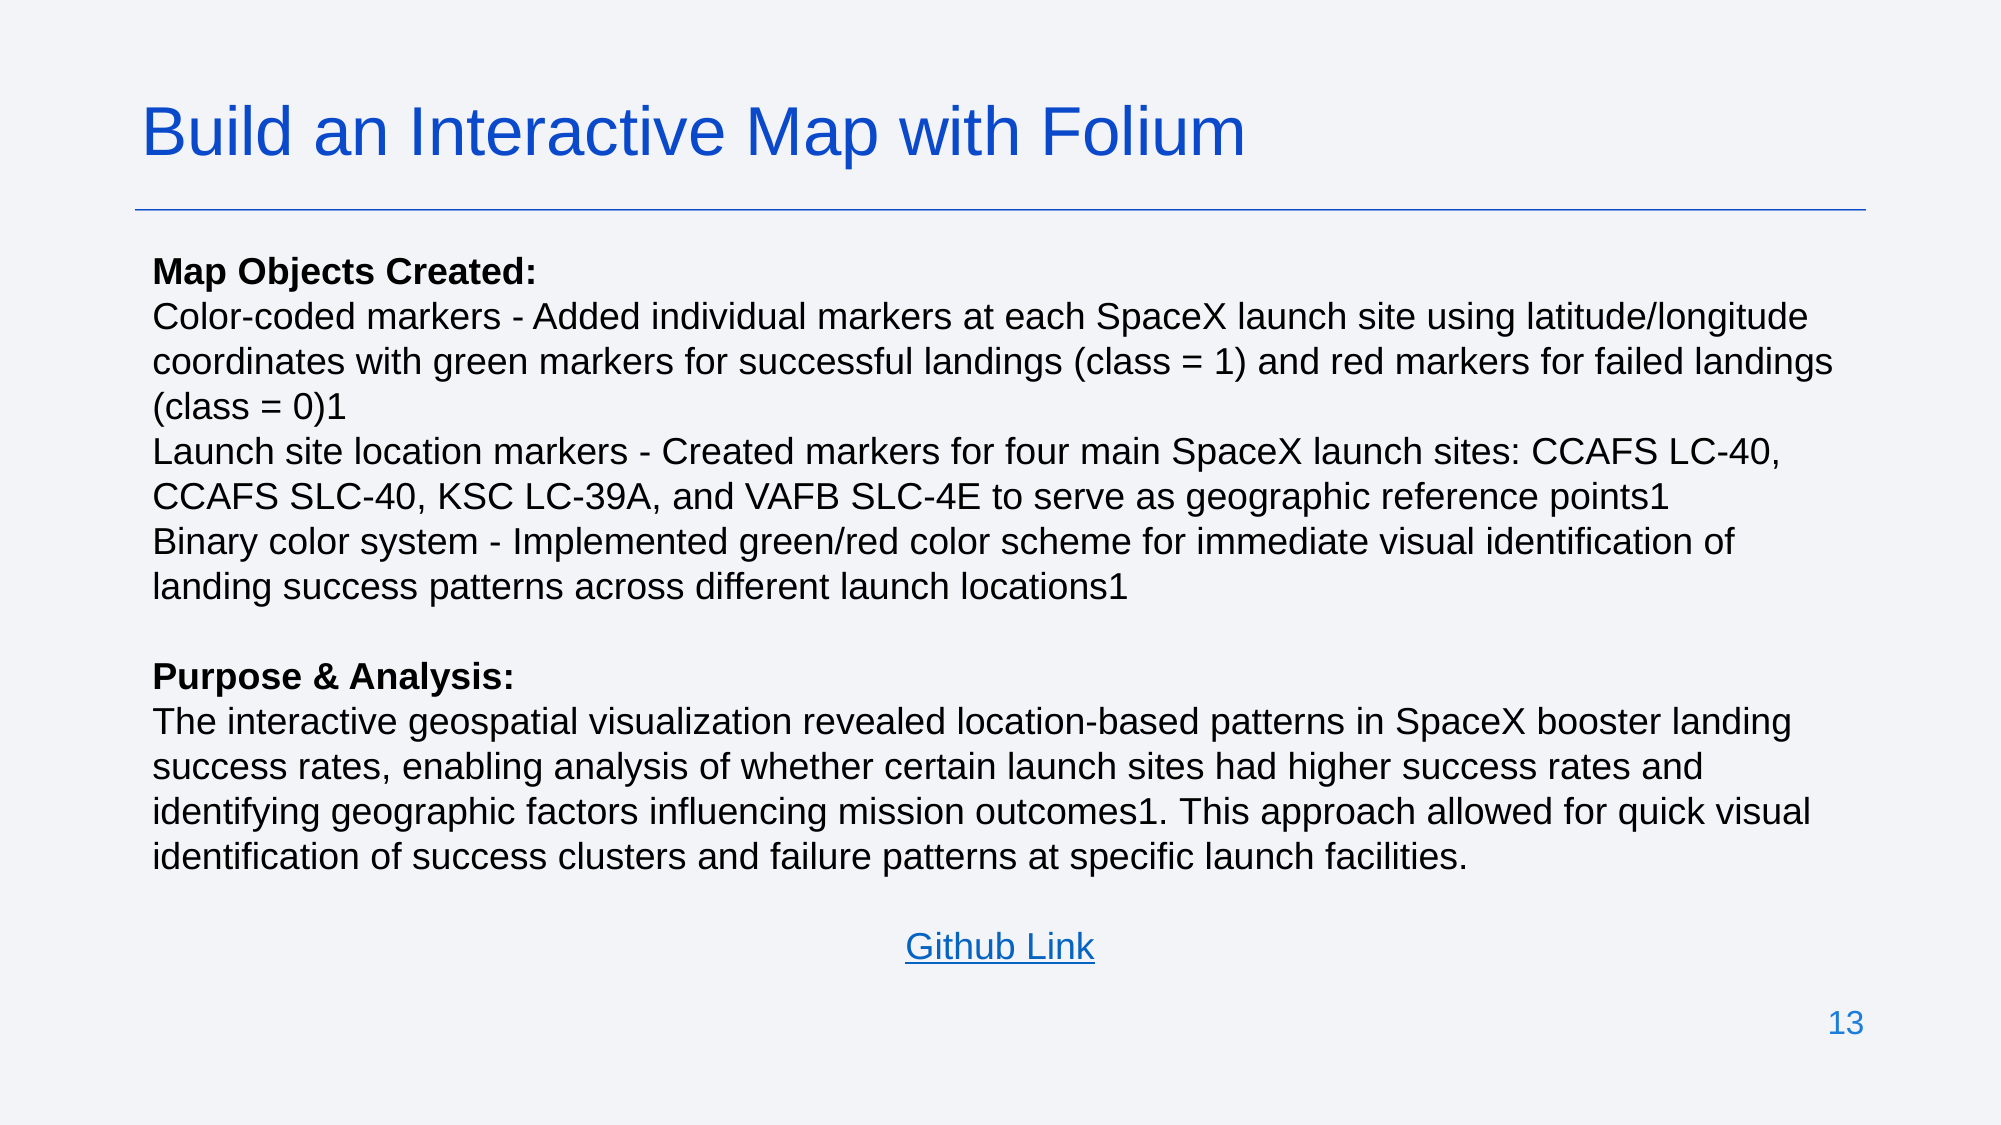

Build an Interactive Map with Folium
Map Objects Created:
Color-coded markers - Added individual markers at each SpaceX launch site using latitude/longitude coordinates with green markers for successful landings (class = 1) and red markers for failed landings (class = 0)1
Launch site location markers - Created markers for four main SpaceX launch sites: CCAFS LC-40, CCAFS SLC-40, KSC LC-39A, and VAFB SLC-4E to serve as geographic reference points1
Binary color system - Implemented green/red color scheme for immediate visual identification of landing success patterns across different launch locations1

Purpose & Analysis:
The interactive geospatial visualization revealed location-based patterns in SpaceX booster landing success rates, enabling analysis of whether certain launch sites had higher success rates and identifying geographic factors influencing mission outcomes1. This approach allowed for quick visual identification of success clusters and failure patterns at specific launch facilities.

Github Link
13